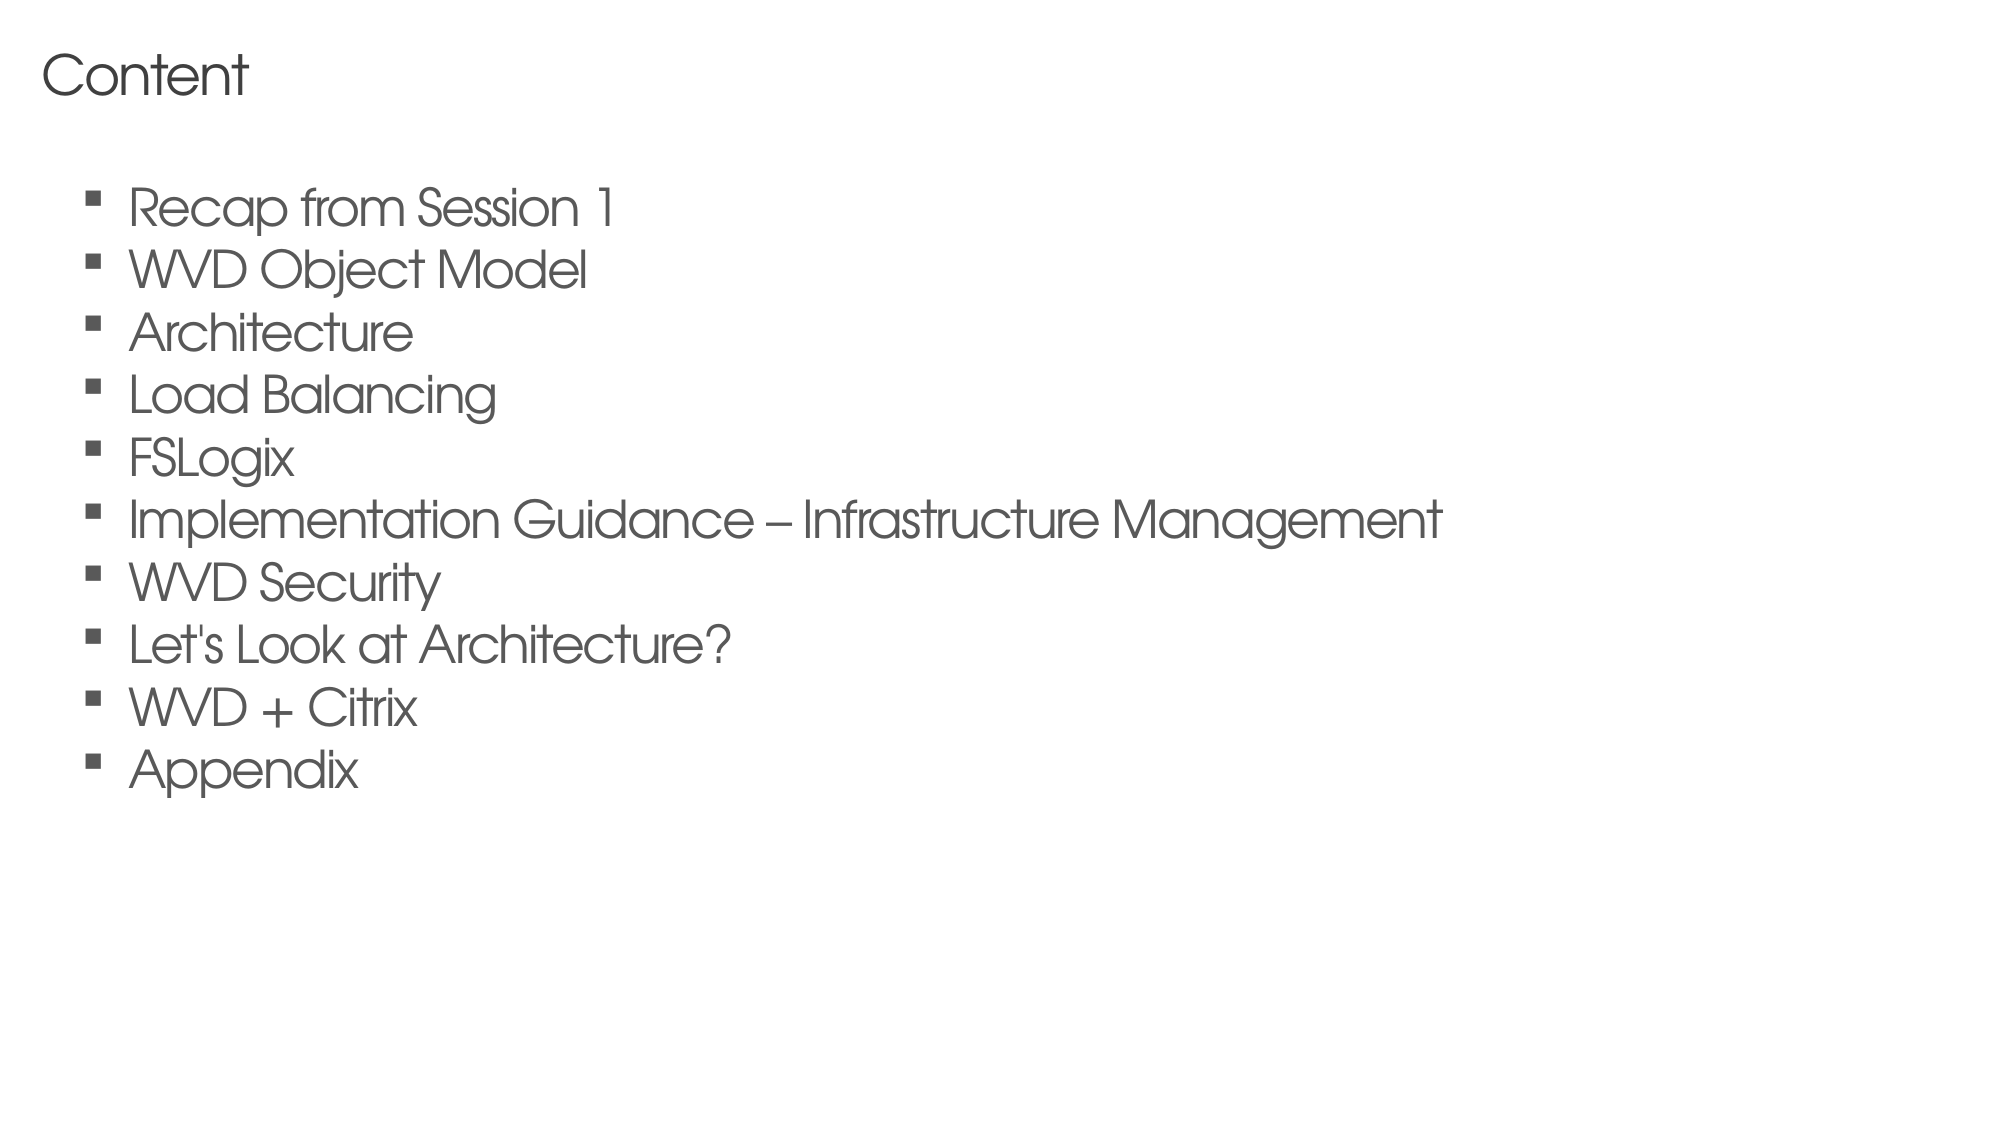

Content
Recap from Session 1
WVD Object Model
Architecture
Load Balancing
FSLogix
Implementation Guidance – Infrastructure Management
WVD Security
Let's Look at Architecture?
WVD + Citrix
Appendix